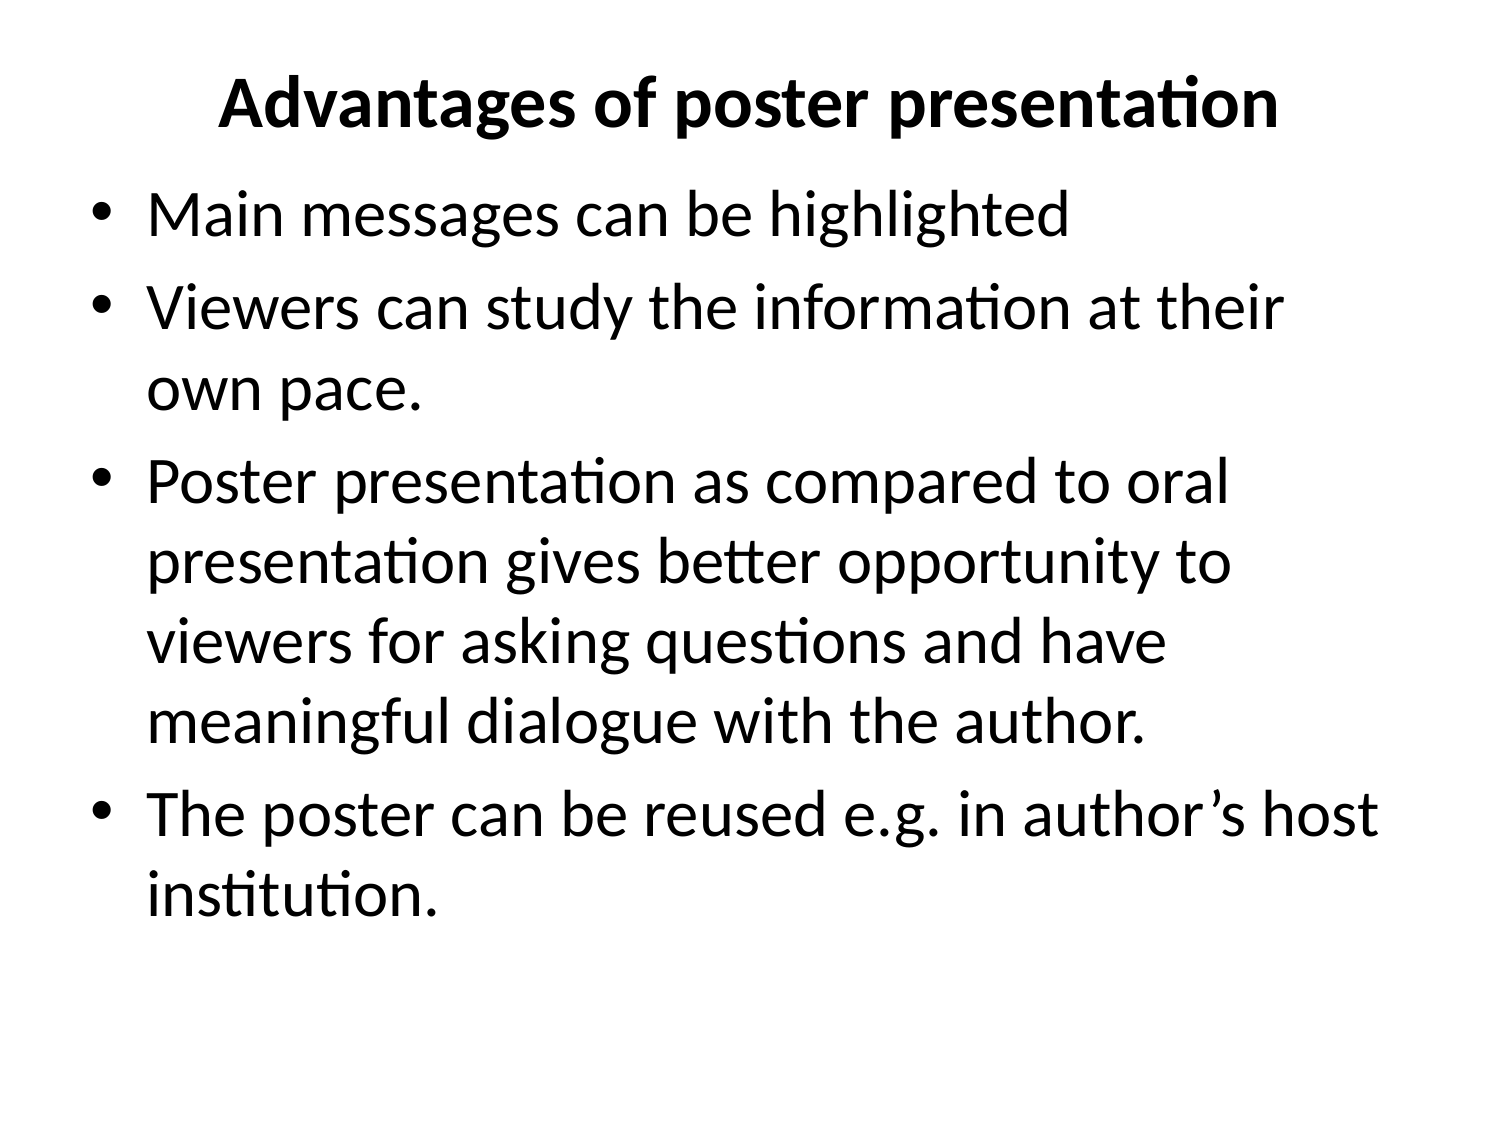

# Advantages of poster presentation
Main messages can be highlighted
Viewers can study the information at their own pace.
Poster presentation as compared to oral presentation gives better opportunity to viewers for asking questions and have meaningful dialogue with the author.
The poster can be reused e.g. in author’s host institution.